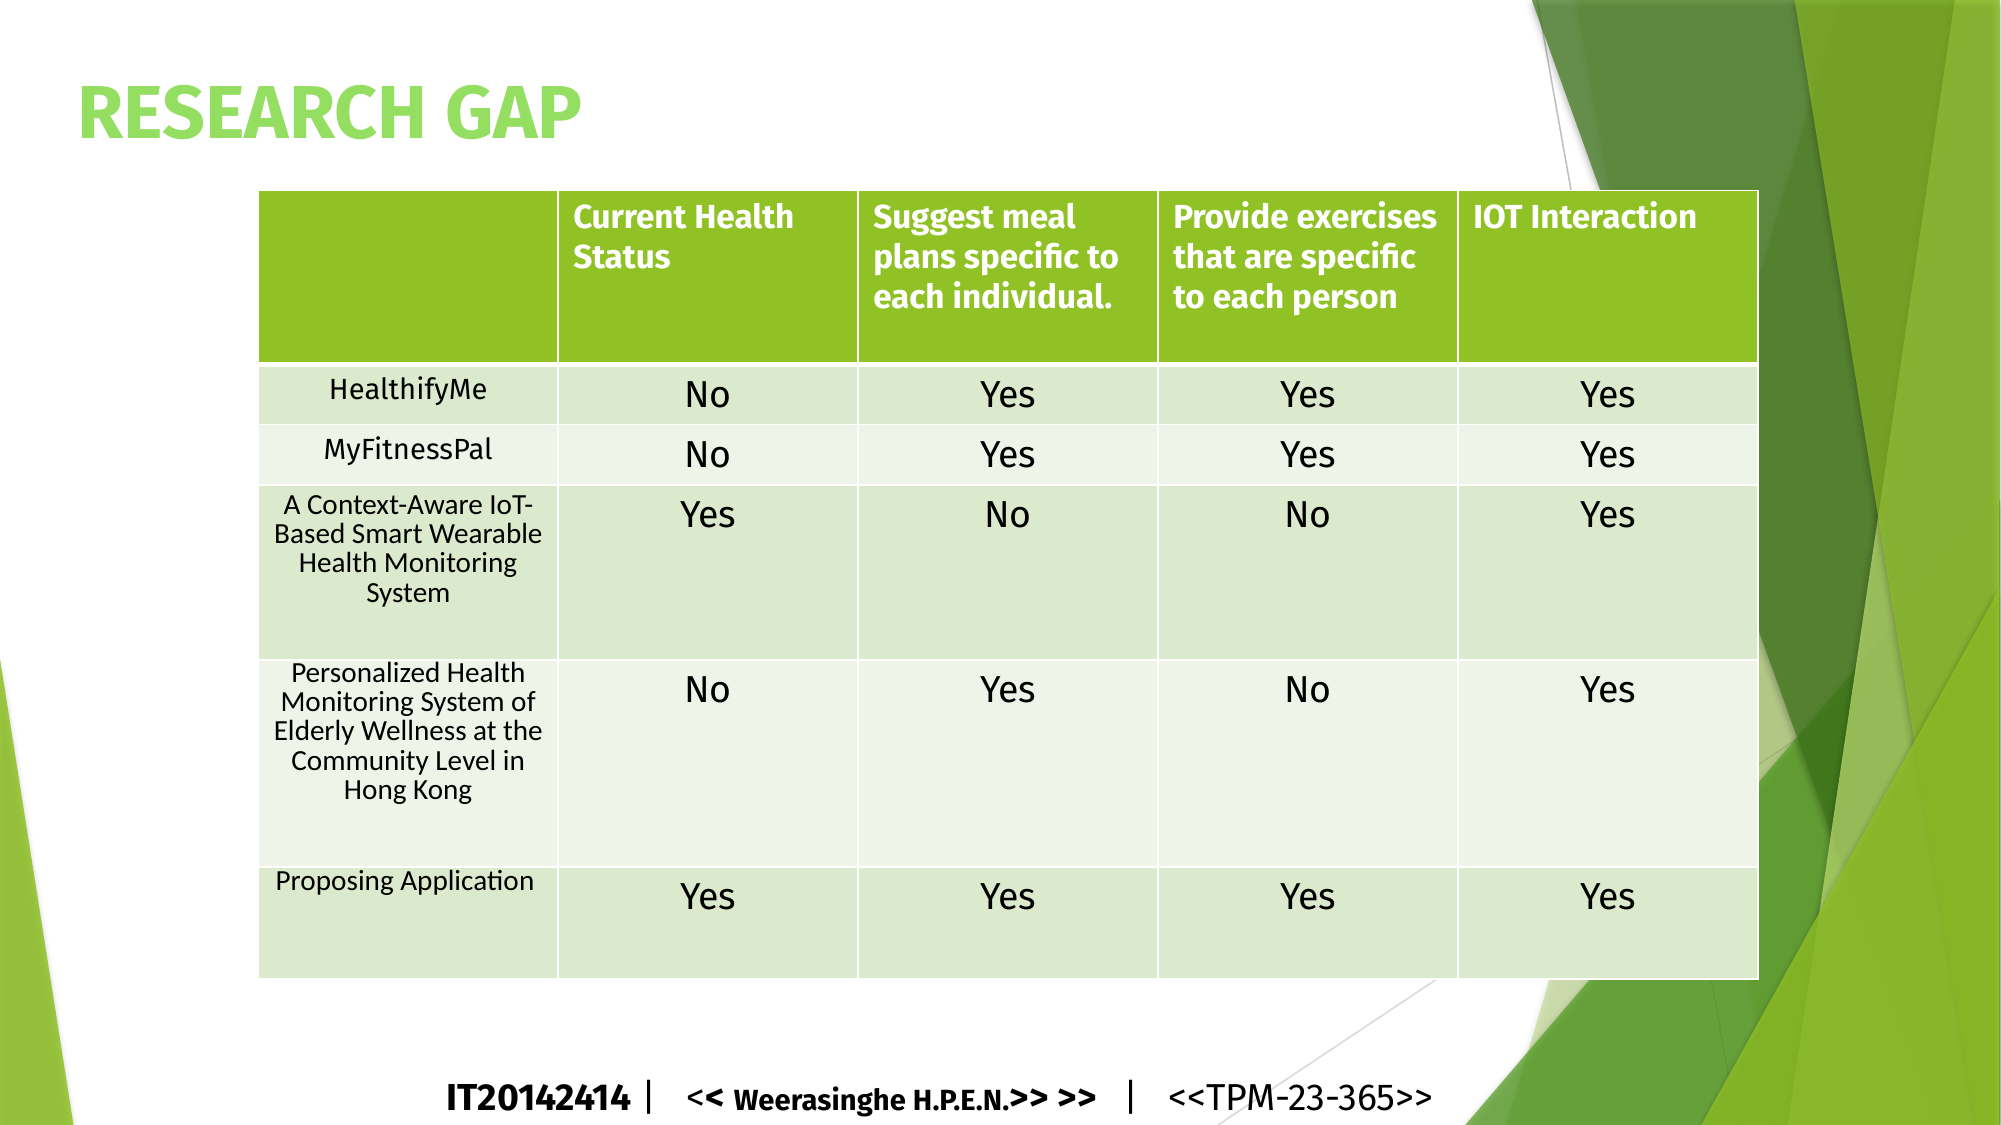

# RESEARCH GAP
|  | Current Health Status | Suggest meal plans specific to each individual. | Provide exercises that are specific to each person | IOT Interaction |
| --- | --- | --- | --- | --- |
| HealthifyMe | No | Yes | Yes | Yes |
| MyFitnessPal | No | Yes | Yes | Yes |
| A Context-Aware IoT-Based Smart Wearable Health Monitoring System | Yes | No | No | Yes |
| Personalized Health Monitoring System of Elderly Wellness at the Community Level in Hong Kong | No | Yes | No | Yes |
| Proposing Application | Yes | Yes | Yes | Yes |
IT20142414 |   << Weerasinghe H.P.E.N.>> >>   |   <<TPM-23-365>>